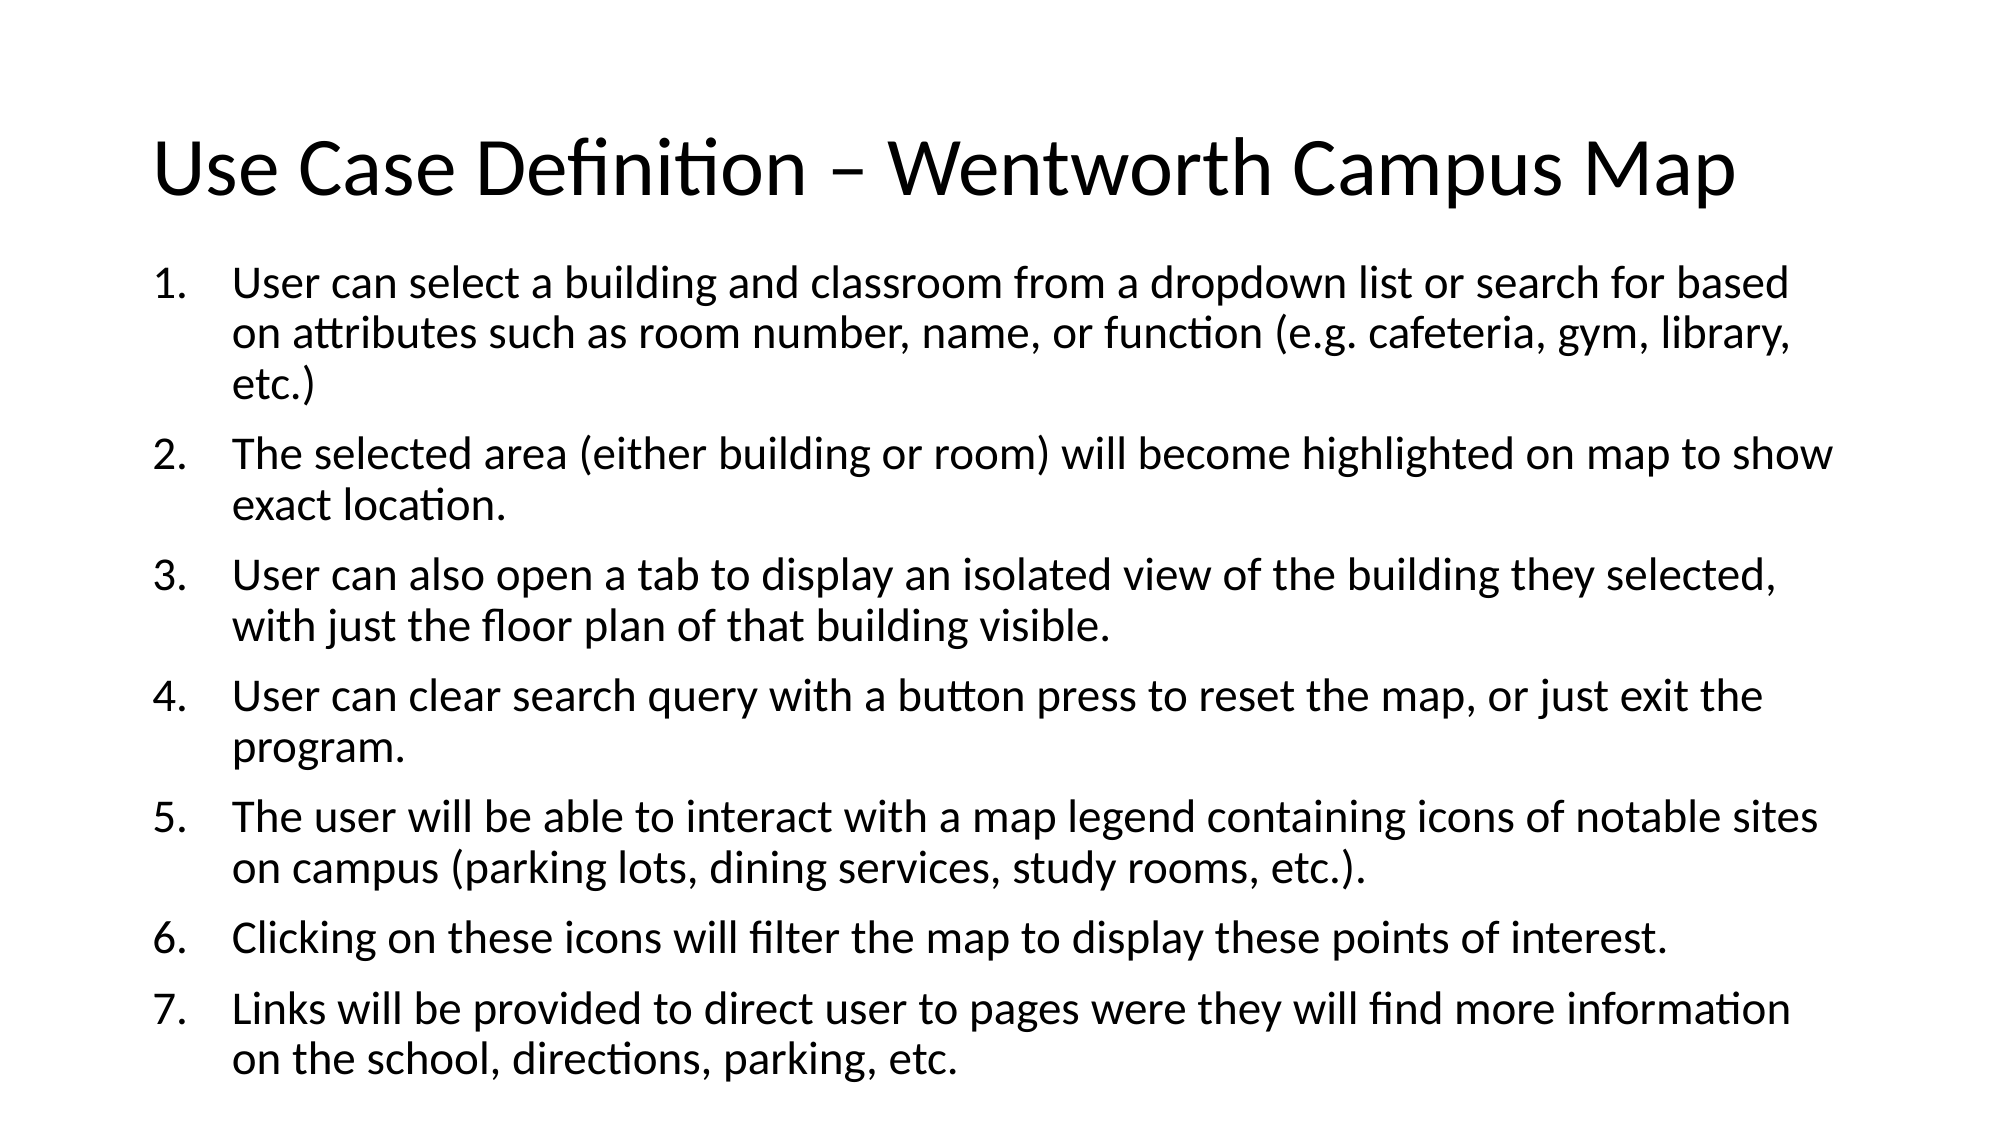

# Use Case Definition – Wentworth Campus Map
User can select a building and classroom from a dropdown list or search for based on attributes such as room number, name, or function (e.g. cafeteria, gym, library, etc.)
The selected area (either building or room) will become highlighted on map to show exact location.
User can also open a tab to display an isolated view of the building they selected, with just the floor plan of that building visible.
User can clear search query with a button press to reset the map, or just exit the program.
The user will be able to interact with a map legend containing icons of notable sites on campus (parking lots, dining services, study rooms, etc.).
Clicking on these icons will filter the map to display these points of interest.
Links will be provided to direct user to pages were they will find more information on the school, directions, parking, etc.